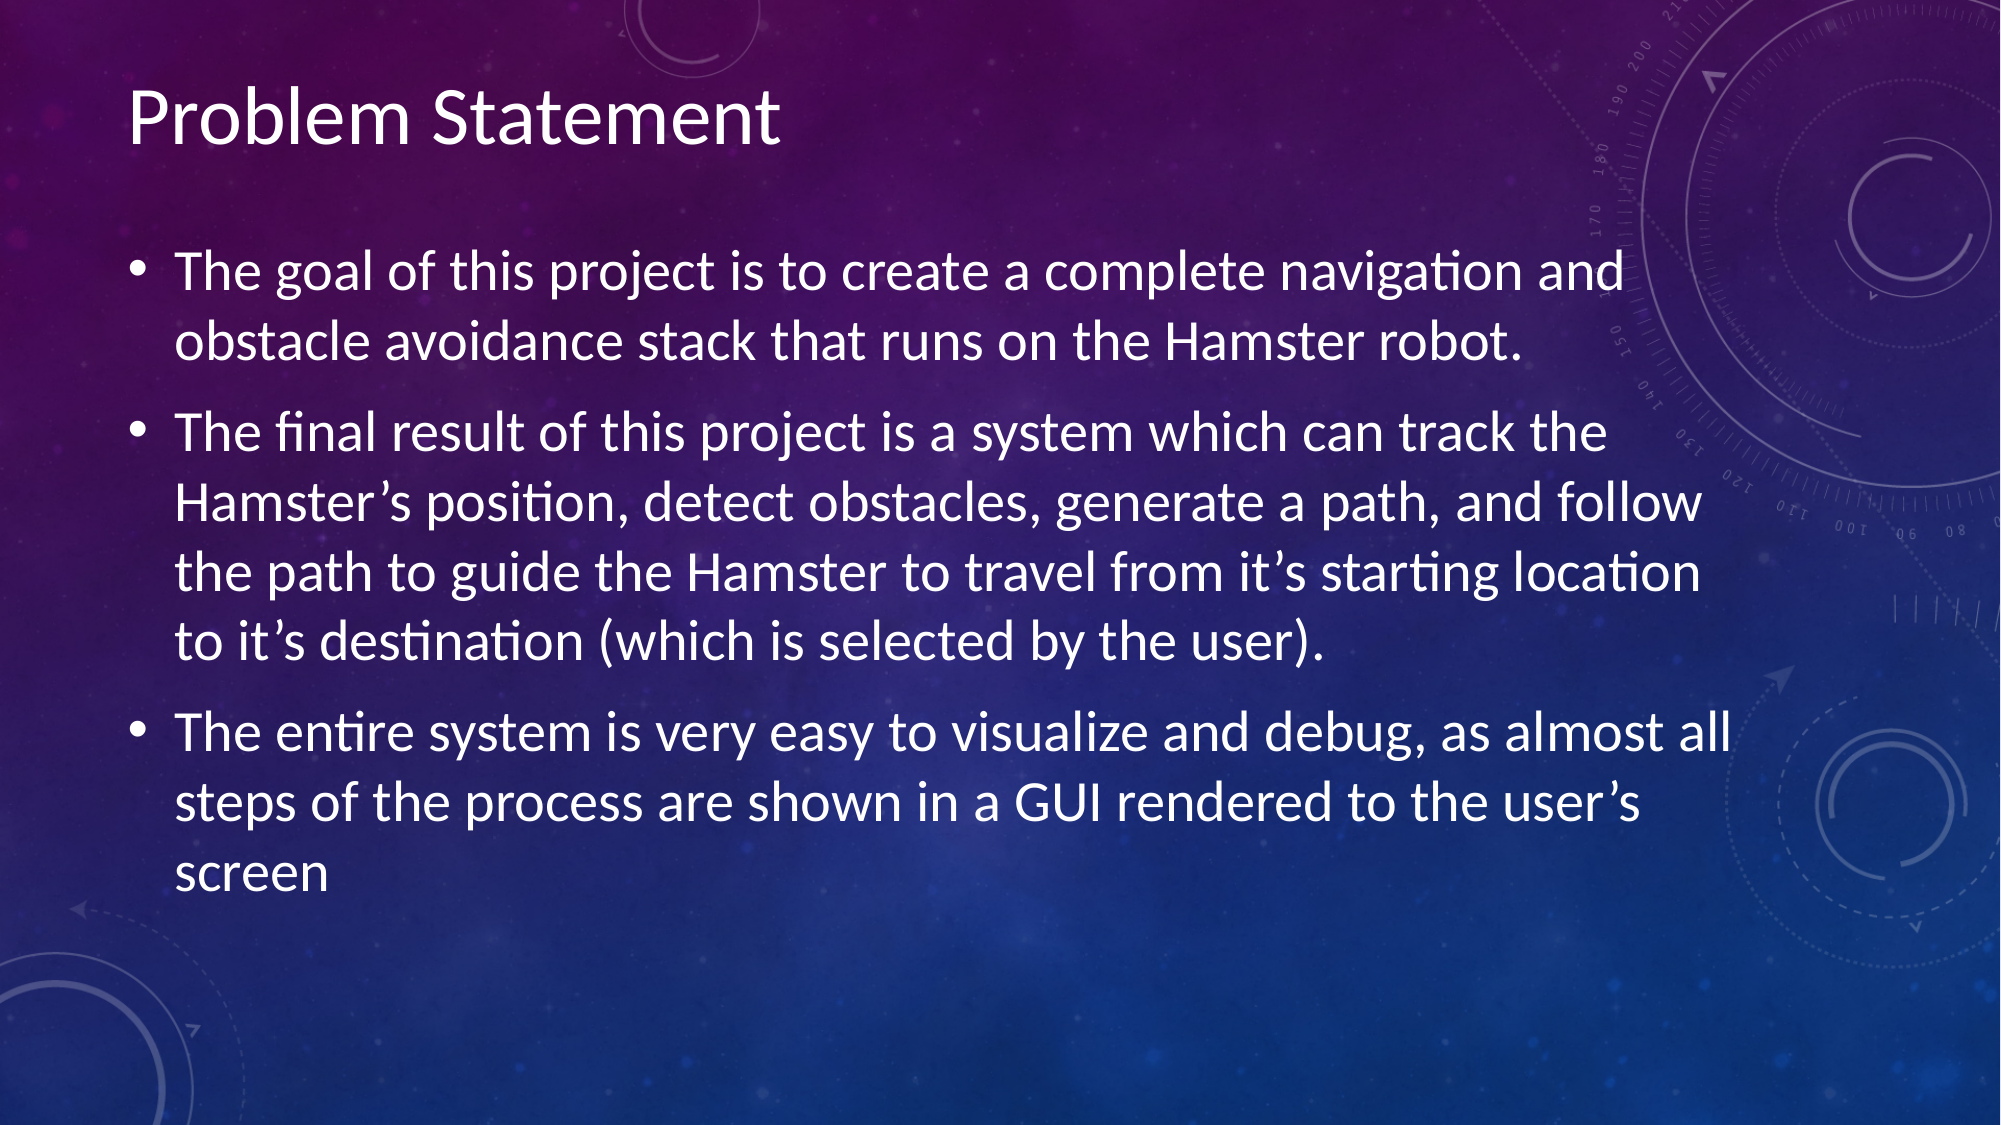

# Problem Statement
The goal of this project is to create a complete navigation and obstacle avoidance stack that runs on the Hamster robot.
The final result of this project is a system which can track the Hamster’s position, detect obstacles, generate a path, and follow the path to guide the Hamster to travel from it’s starting location to it’s destination (which is selected by the user).
The entire system is very easy to visualize and debug, as almost all steps of the process are shown in a GUI rendered to the user’s screen